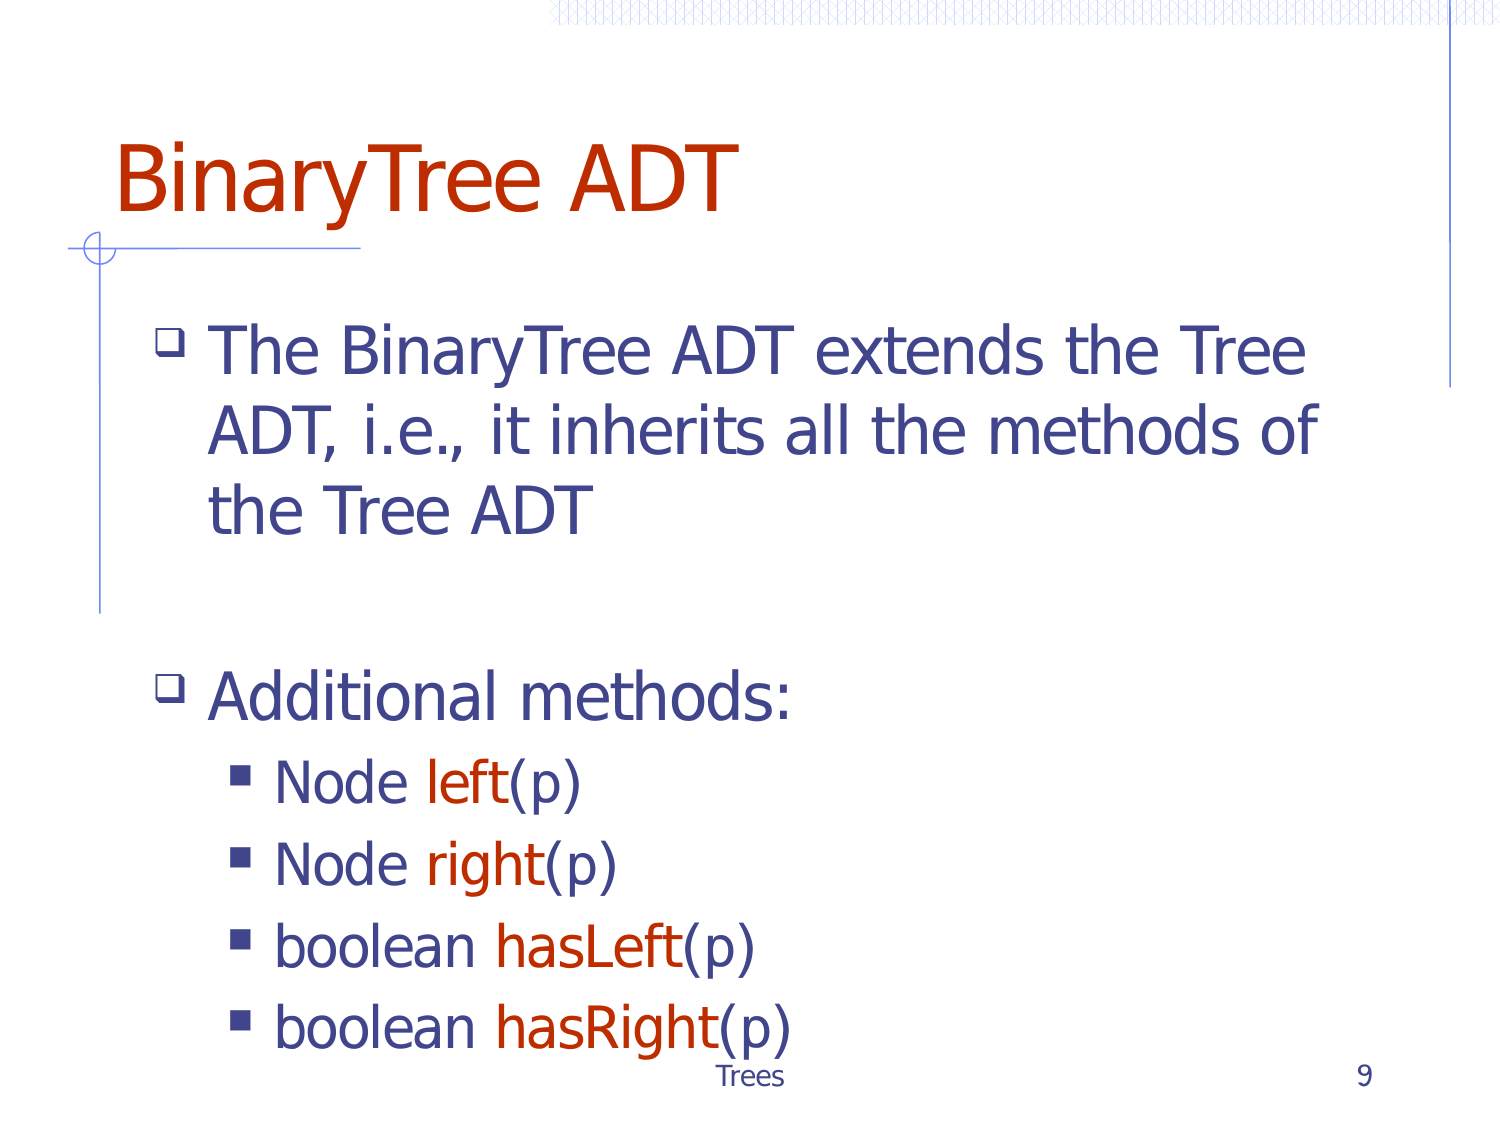

# BinaryTree ADT
The BinaryTree ADT extends the Tree ADT, i.e., it inherits all the methods of the Tree ADT

Additional methods:
Node left(p)
Node right(p)
boolean hasLeft(p)
boolean hasRight(p)
Trees
9